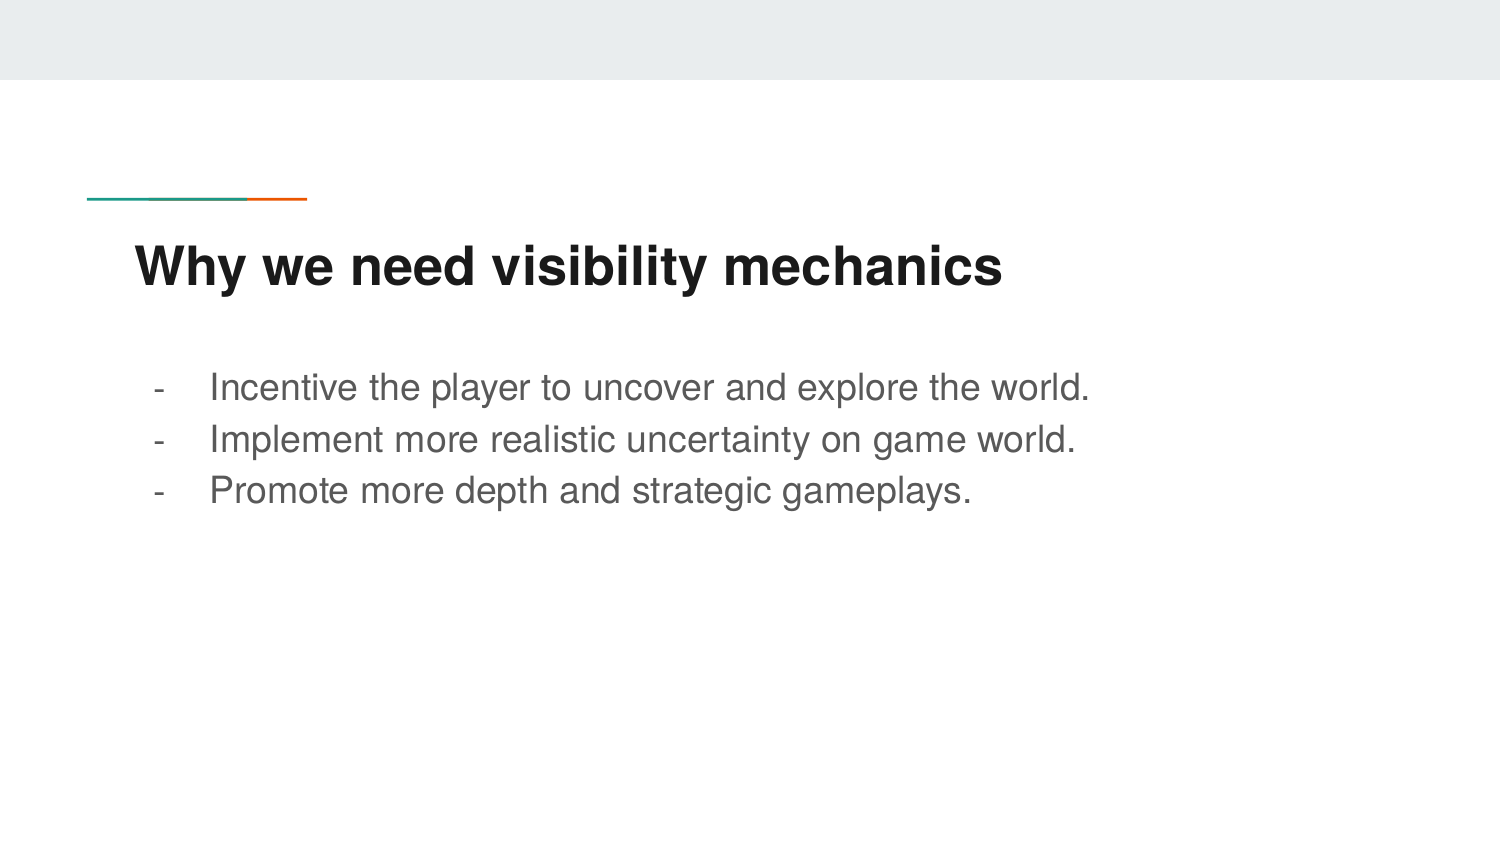

# Why we need visibility mechanics
Incentive the player to uncover and explore the world.
Implement more realistic uncertainty on game world.
Promote more depth and strategic gameplays.